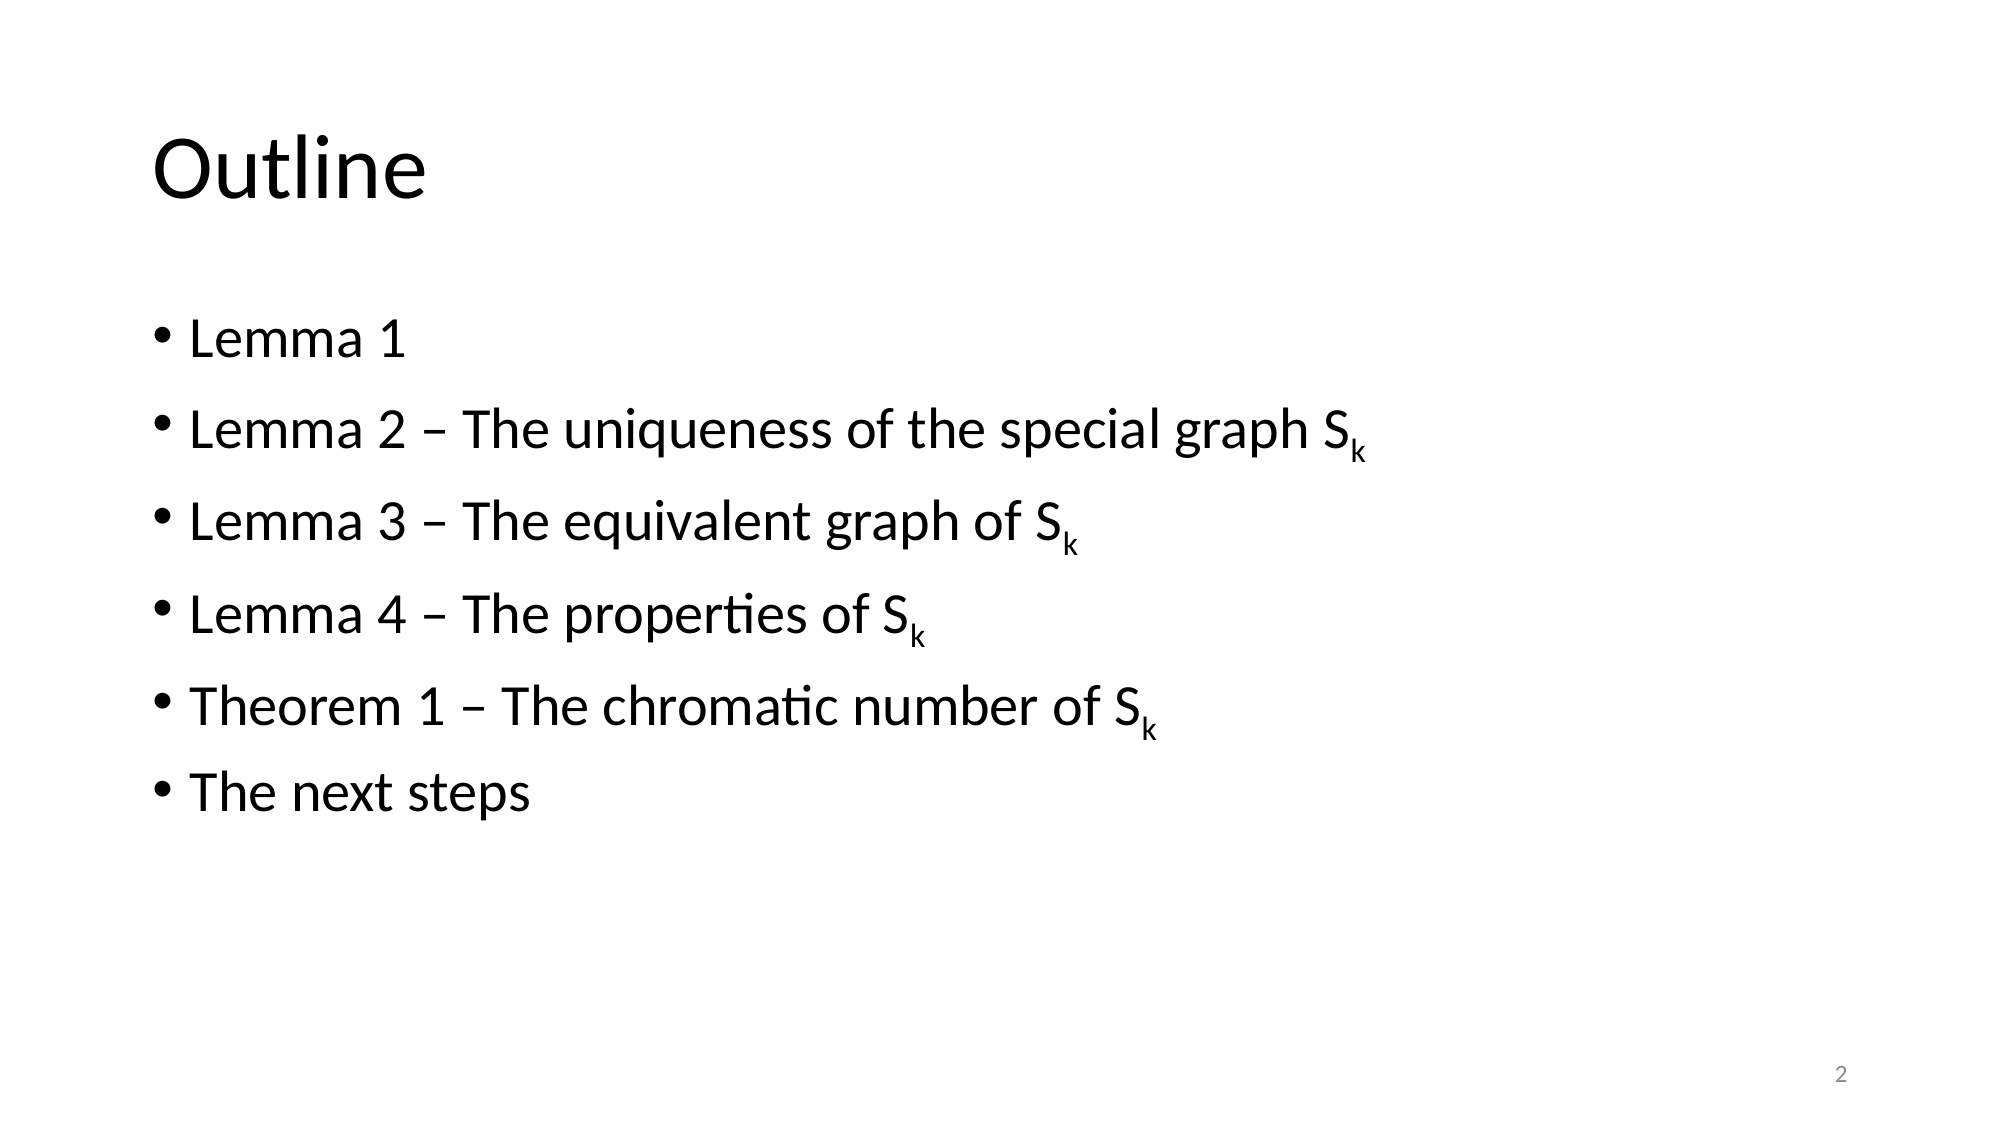

# Outline
Lemma 1
Lemma 2 – The uniqueness of the special graph Sk
Lemma 3 – The equivalent graph of Sk
Lemma 4 – The properties of Sk
Theorem 1 – The chromatic number of Sk
The next steps
2